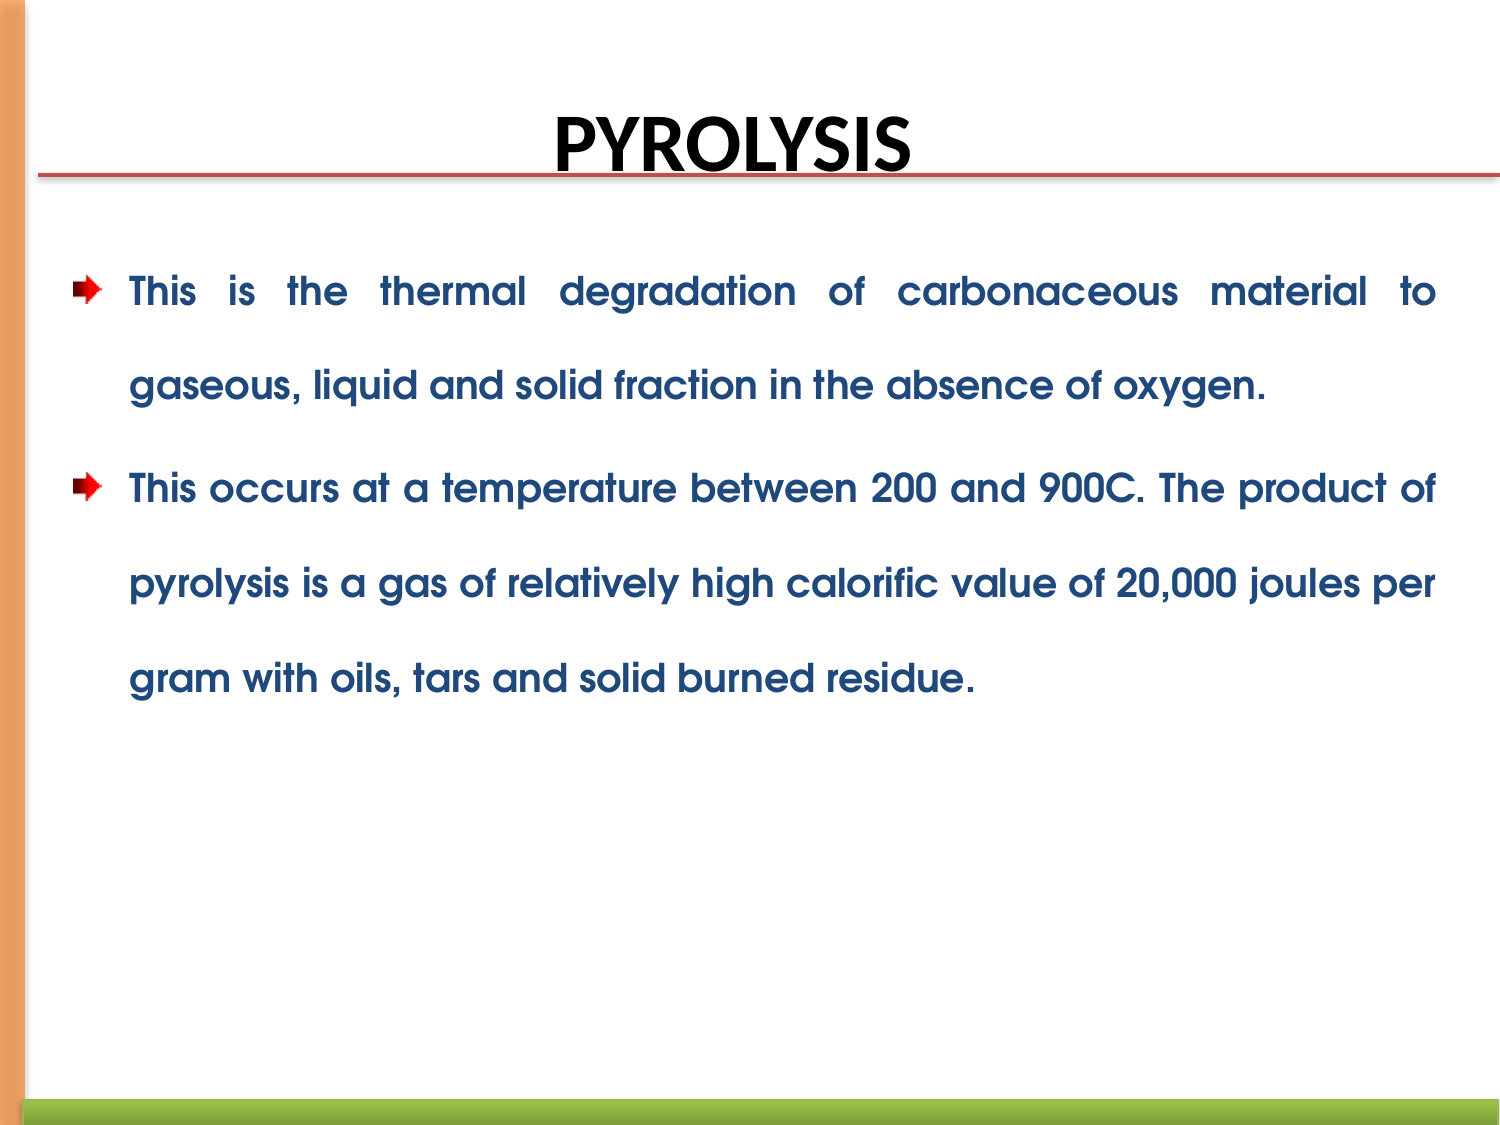

# PYROLYSIS
This is the thermal degradation of carbonaceous material to gaseous, liquid and solid fraction in the absence of oxygen.
This occurs at a temperature between 200 and 900C. The product of pyrolysis is a gas of relatively high calorific value of 20,000 joules per gram with oils, tars and solid burned residue.